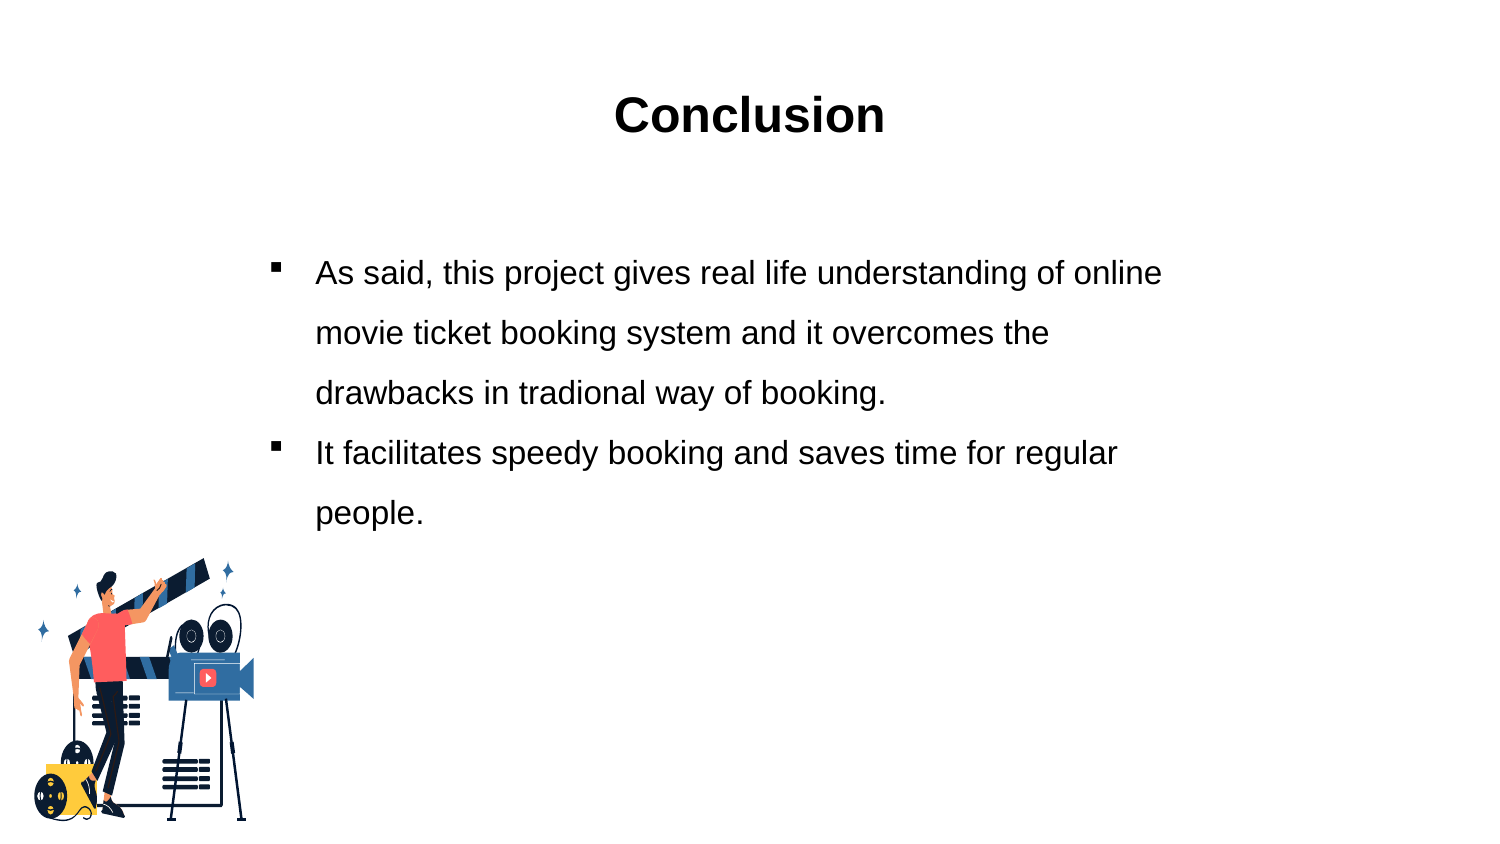

# Conclusion
As said, this project gives real life understanding of online movie ticket booking system and it overcomes the drawbacks in tradional way of booking.
It facilitates speedy booking and saves time for regular people.